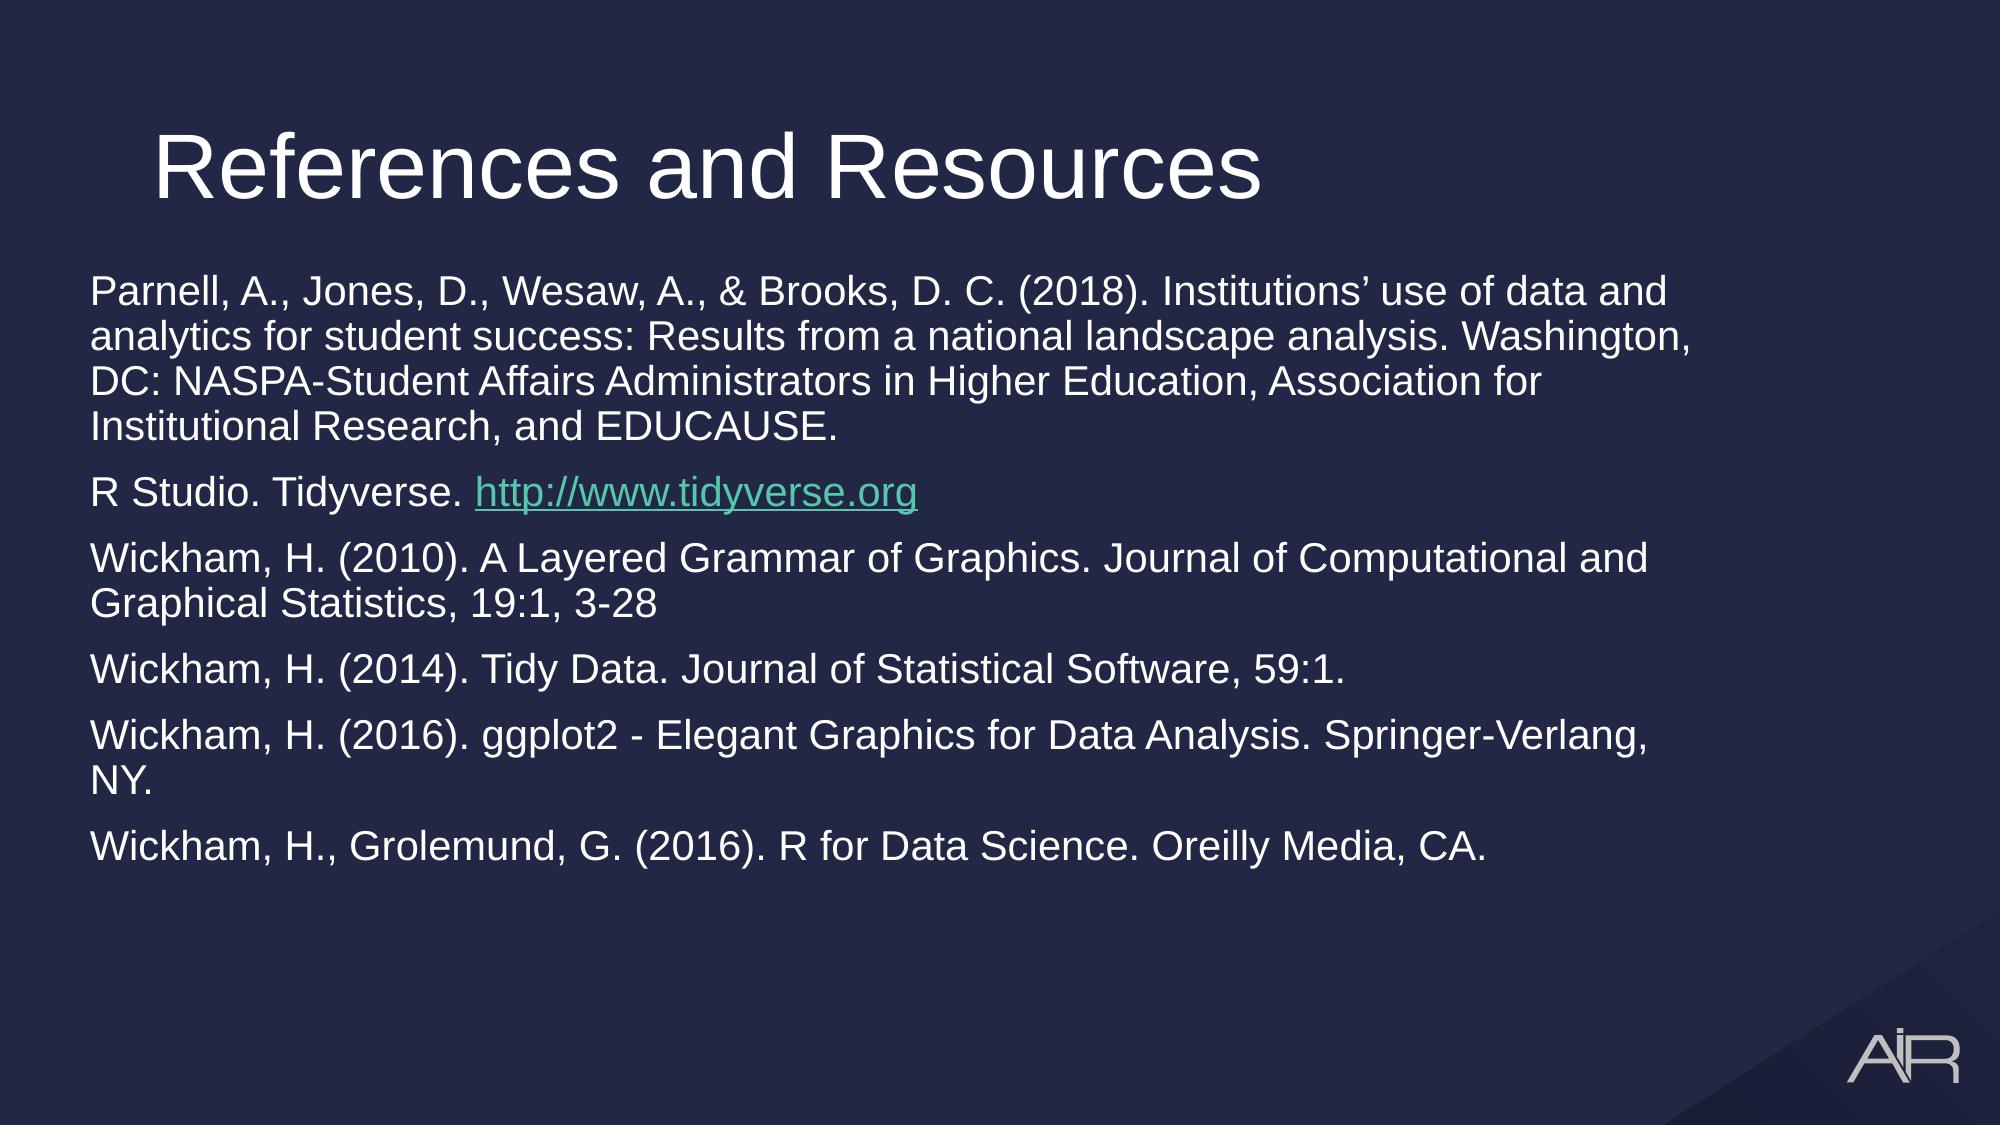

# References and Resources
Parnell, A., Jones, D., Wesaw, A., & Brooks, D. C. (2018). Institutions’ use of data and analytics for student success: Results from a national landscape analysis. Washington, DC: NASPA-Student Affairs Administrators in Higher Education, Association for Institutional Research, and EDUCAUSE.
R Studio. Tidyverse. http://www.tidyverse.org
Wickham, H. (2010). A Layered Grammar of Graphics. Journal of Computational and Graphical Statistics, 19:1, 3-28
Wickham, H. (2014). Tidy Data. Journal of Statistical Software, 59:1.
Wickham, H. (2016). ggplot2 - Elegant Graphics for Data Analysis. Springer-Verlang, NY.
Wickham, H., Grolemund, G. (2016). R for Data Science. Oreilly Media, CA.